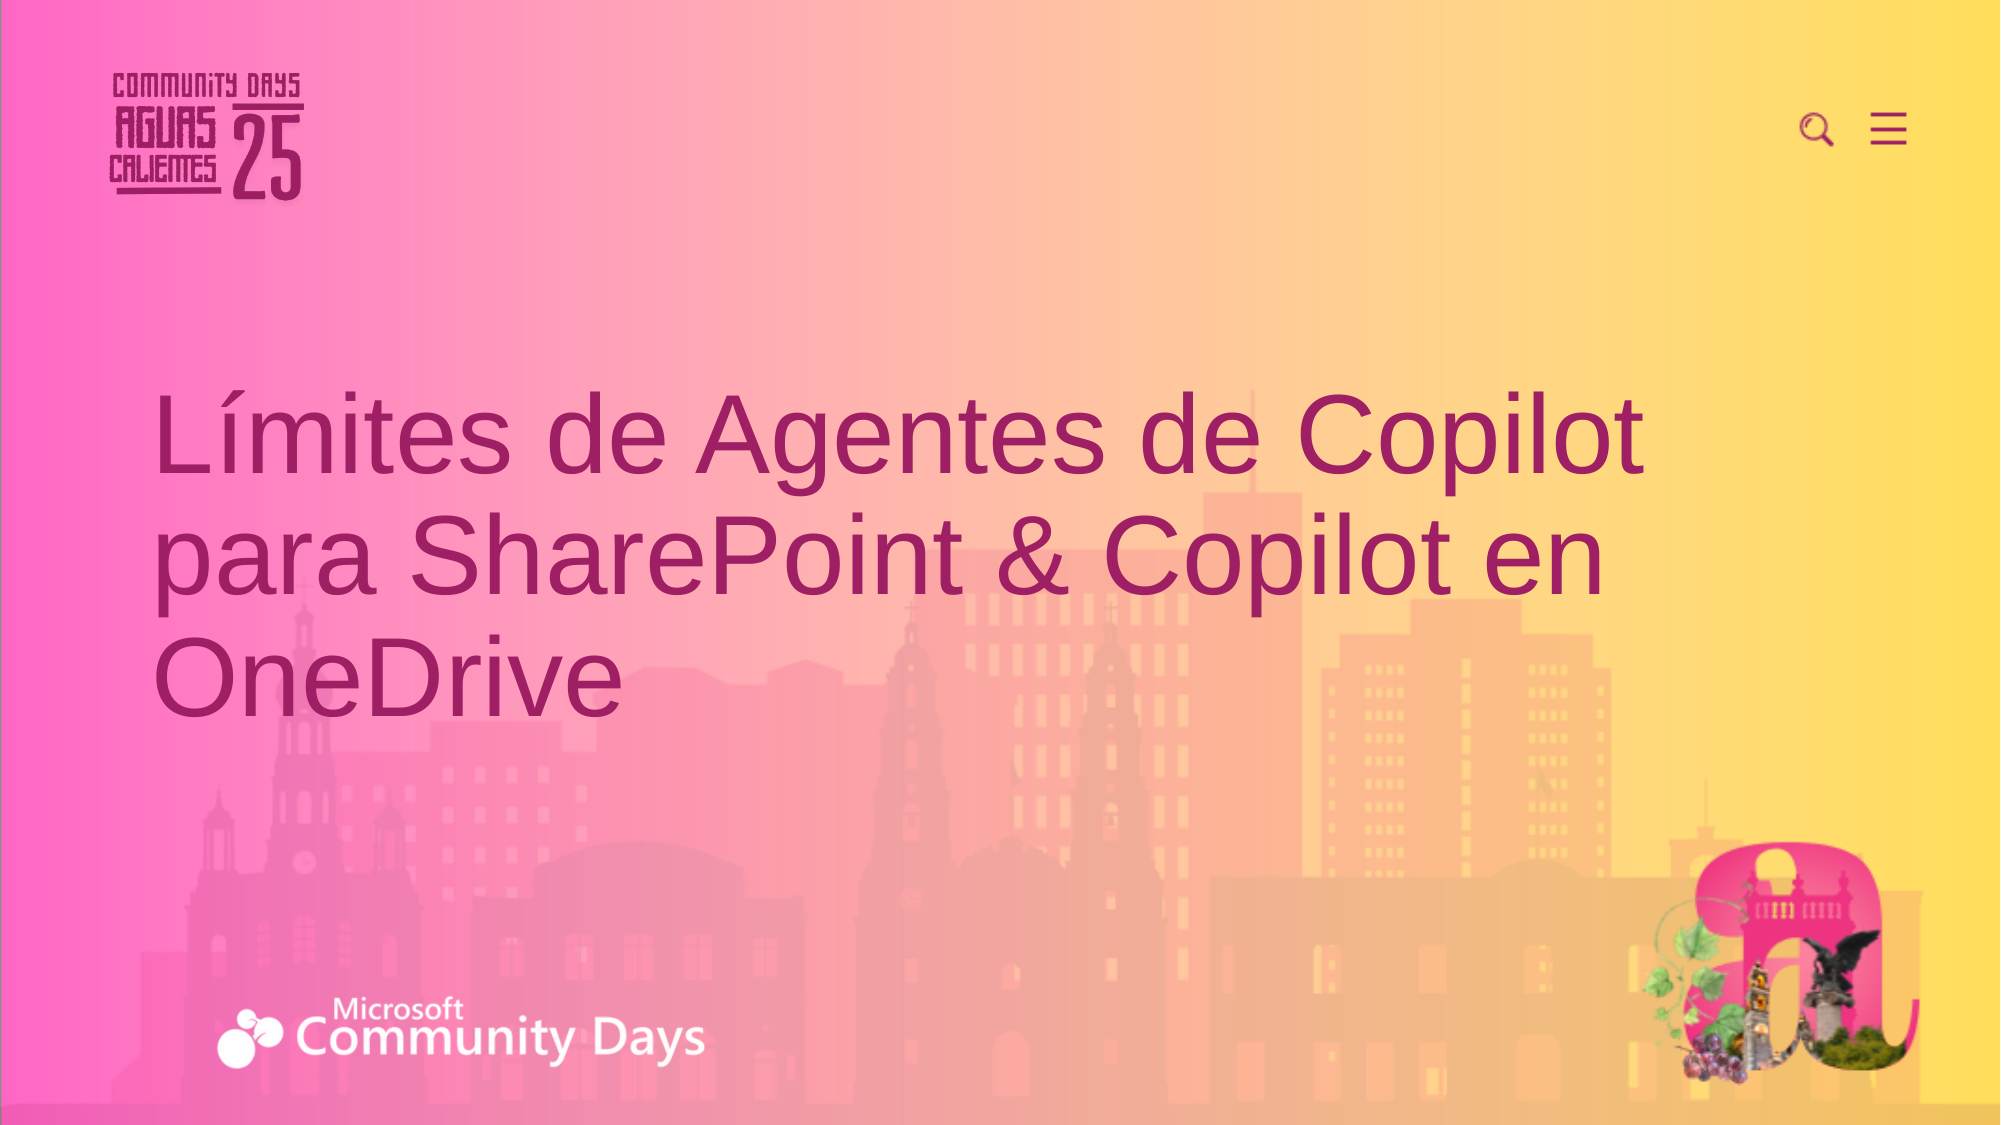

# Límites de Agentes de Copilot para SharePoint & Copilot en OneDrive